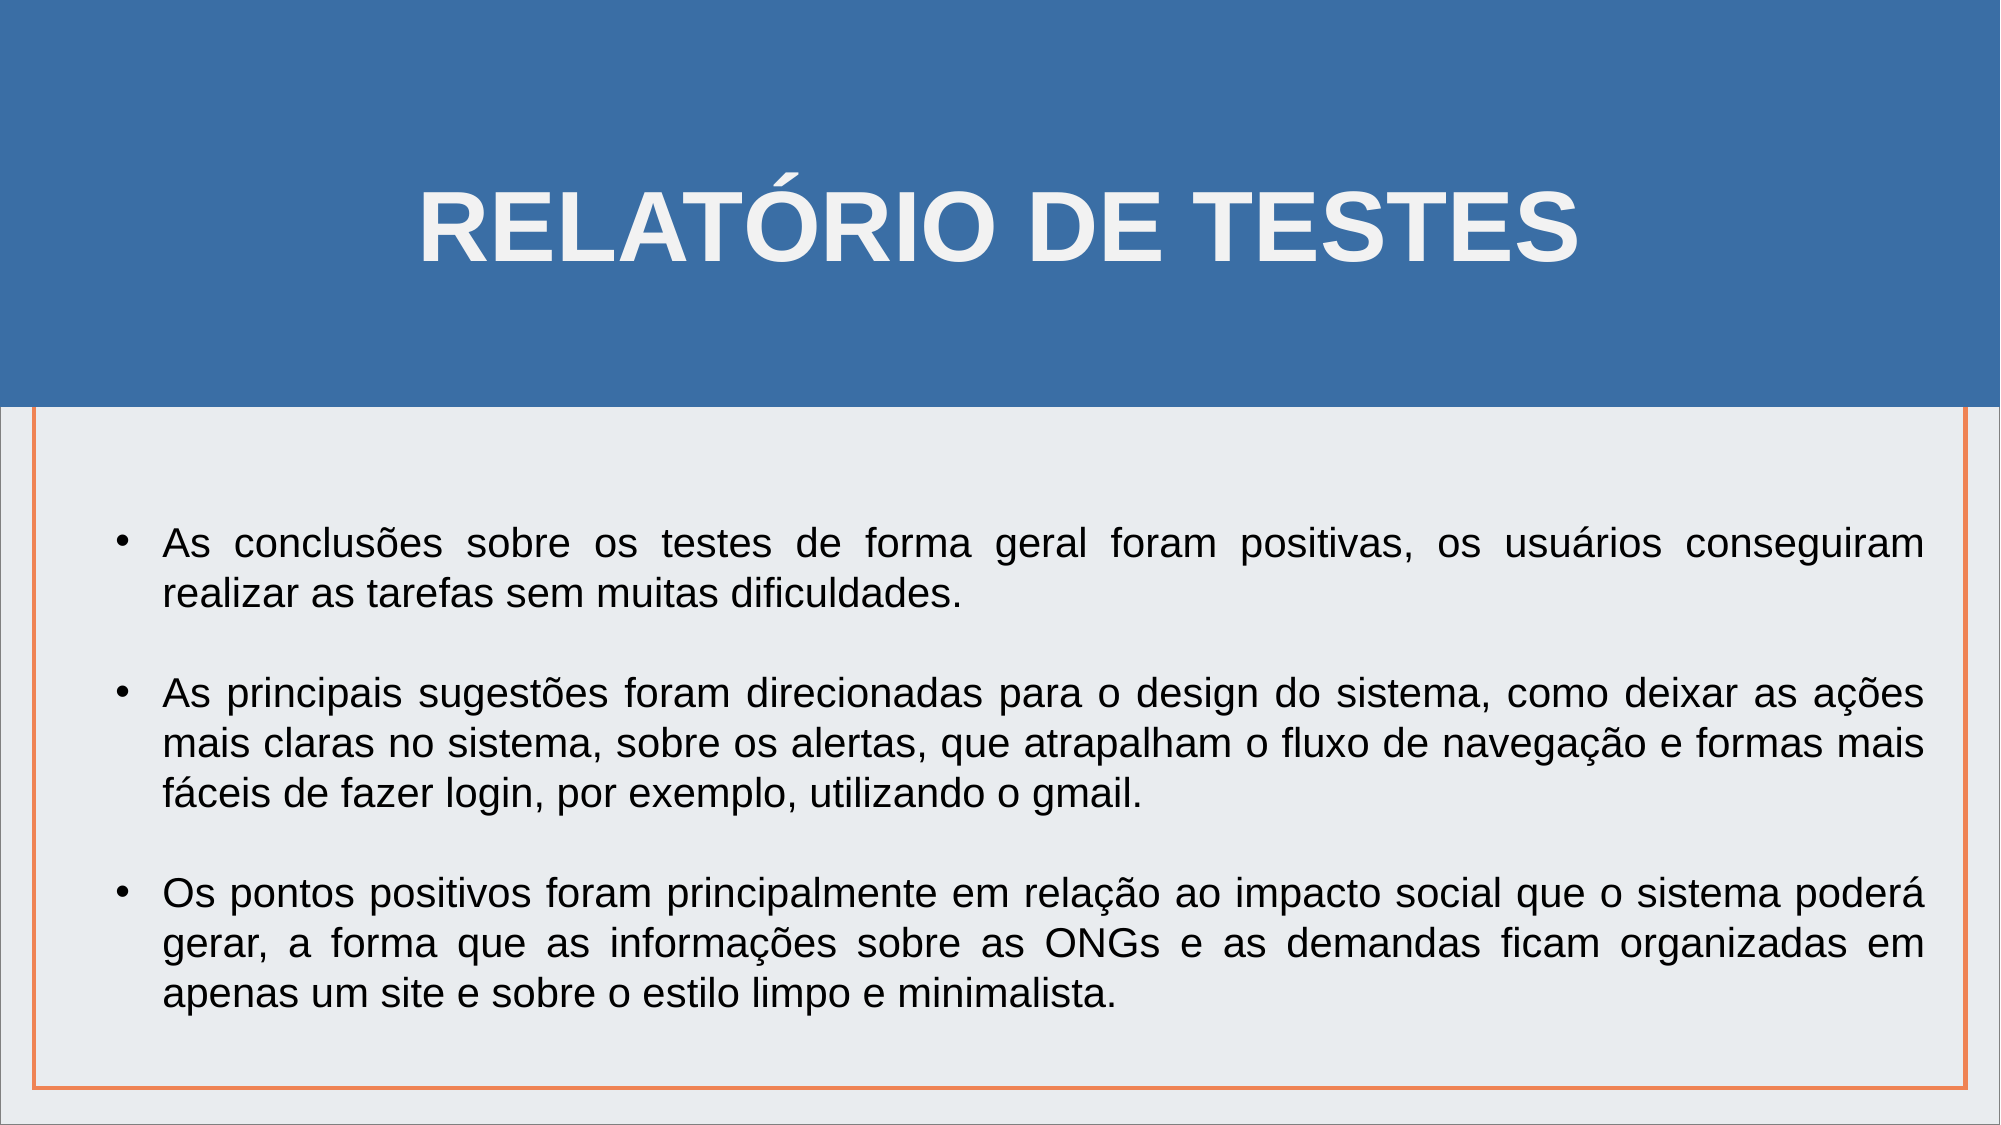

RELATÓRIO DE TESTES

As conclusões sobre os testes de forma geral foram positivas, os usuários conseguiram realizar as tarefas sem muitas dificuldades.

As principais sugestões foram direcionadas para o design do sistema, como deixar as ações mais claras no sistema, sobre os alertas, que atrapalham o fluxo de navegação e formas mais fáceis de fazer login, por exemplo, utilizando o gmail.

Os pontos positivos foram principalmente em relação ao impacto social que o sistema poderá gerar, a forma que as informações sobre as ONGs e as demandas ficam organizadas em apenas um site e sobre o estilo limpo e minimalista.